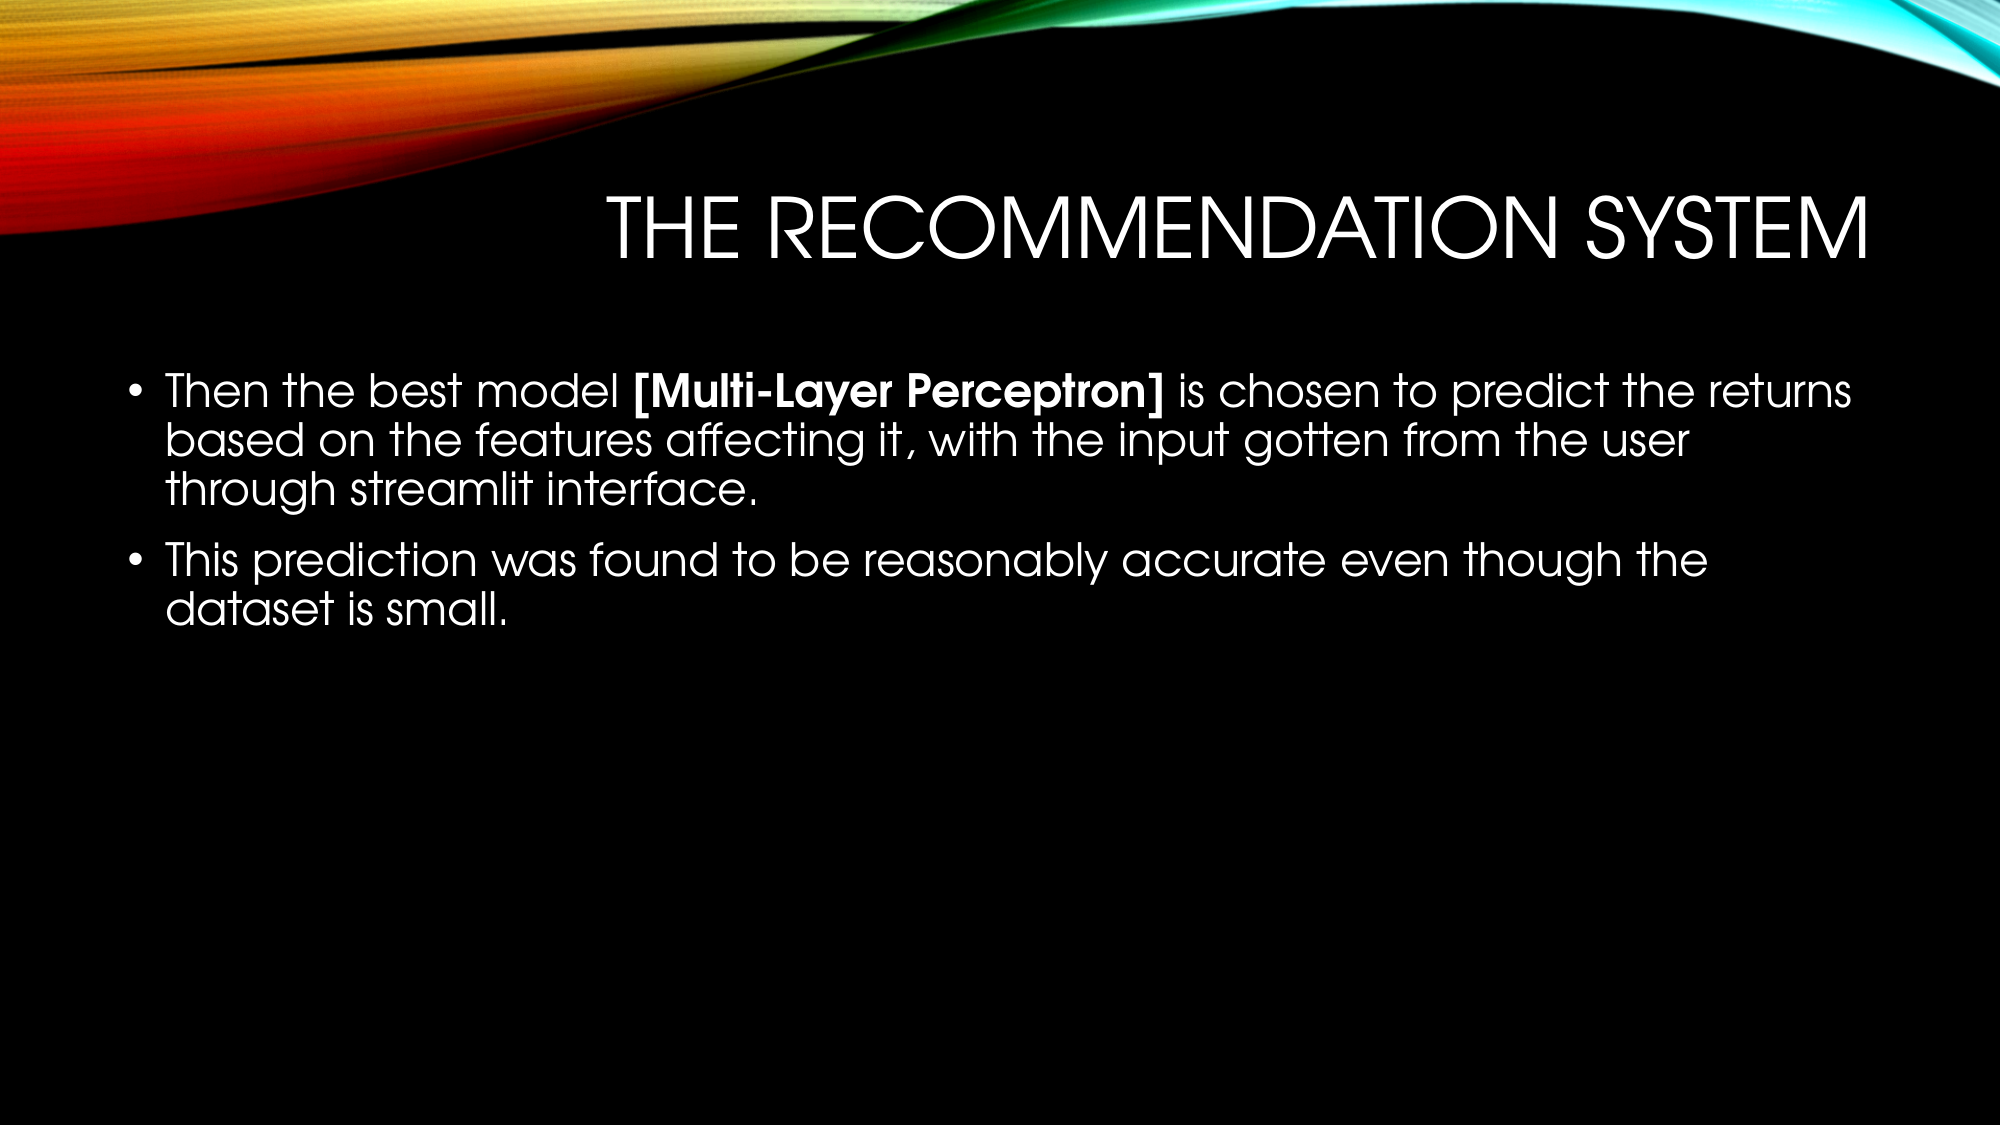

# The Recommendation System
Then the best model [Multi-Layer Perceptron] is chosen to predict the returns based on the features affecting it, with the input gotten from the user through streamlit interface.
This prediction was found to be reasonably accurate even though the dataset is small.